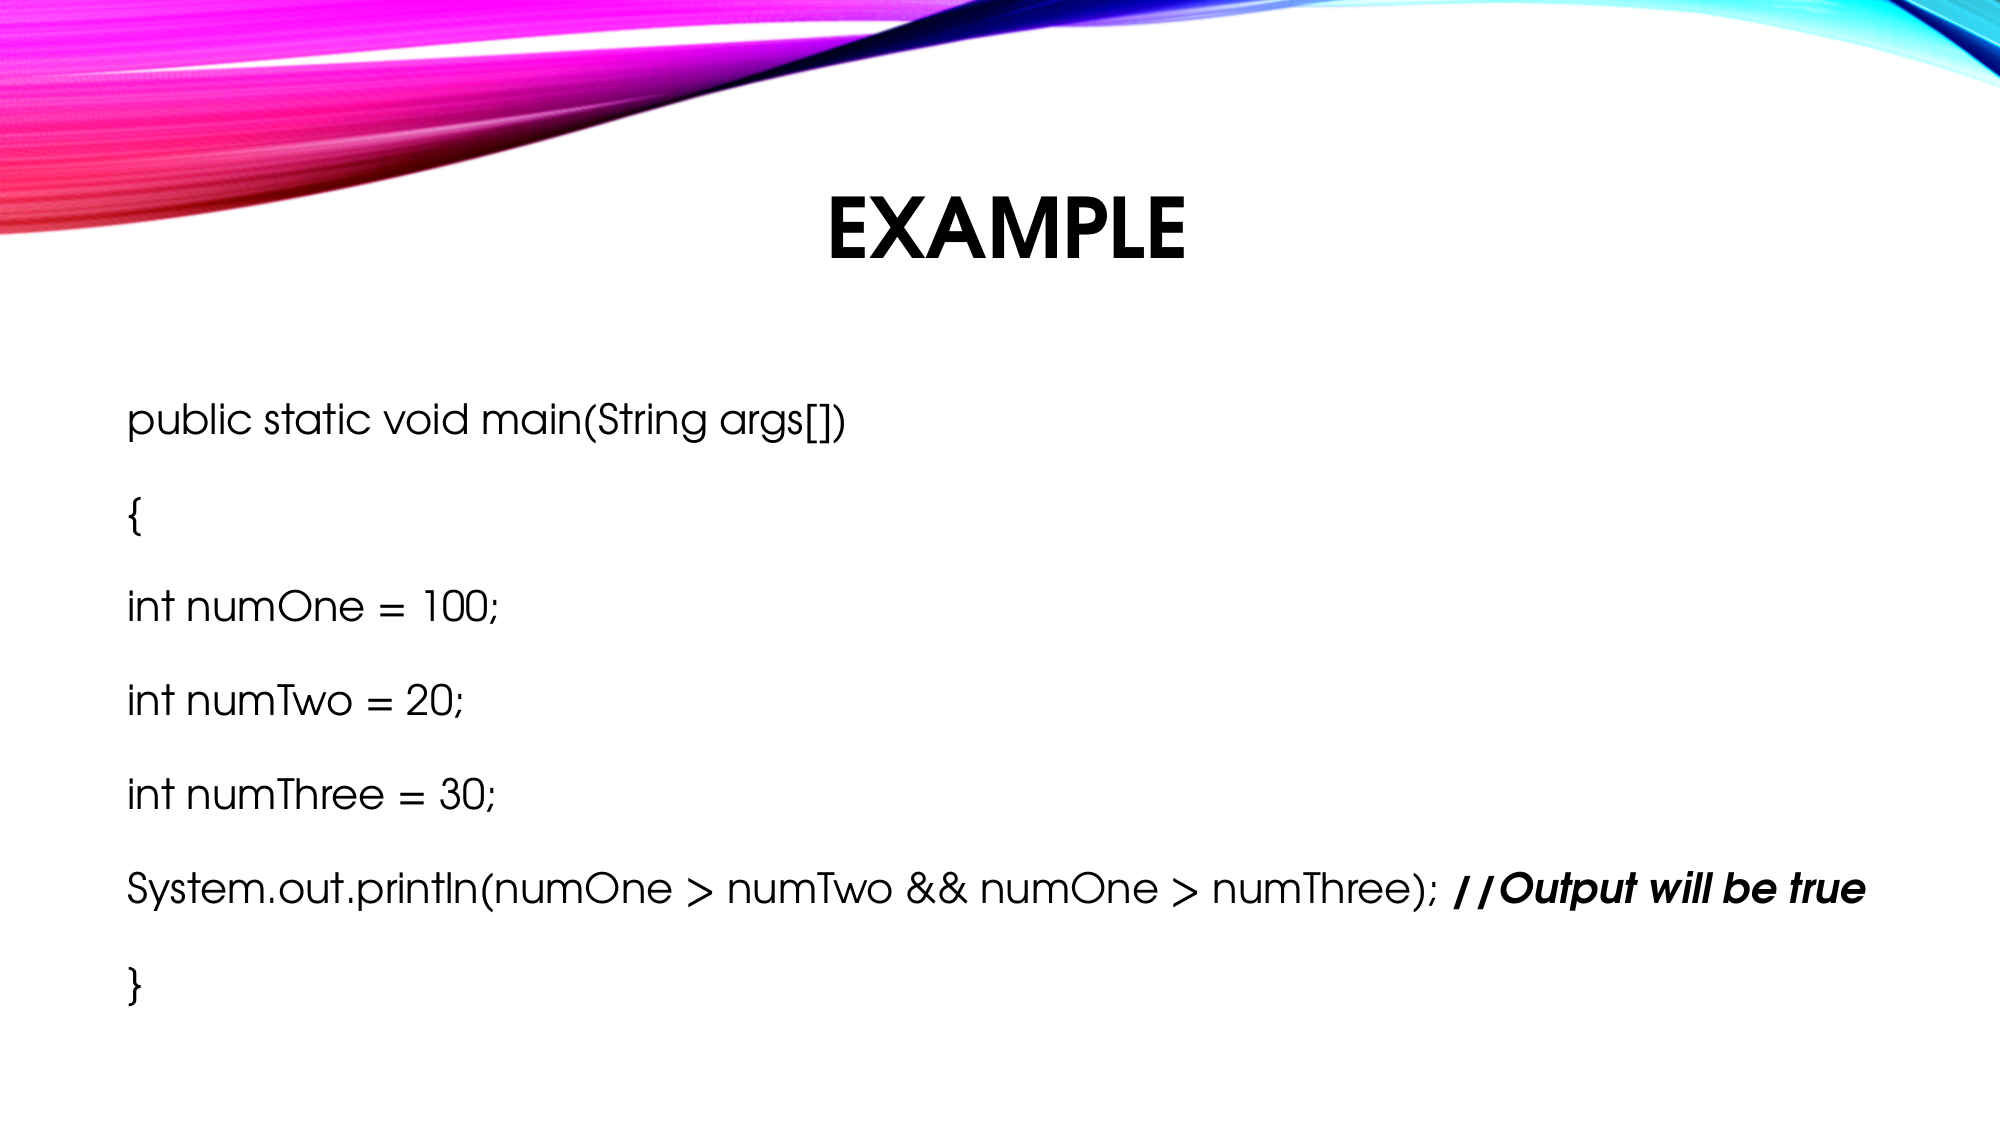

# EXAMPLE
public static void main(String args[])
{
int numOne = 100;
int numTwo = 20;
int numThree = 30;
System.out.println(numOne > numTwo && numOne > numThree); //Output will be true
}